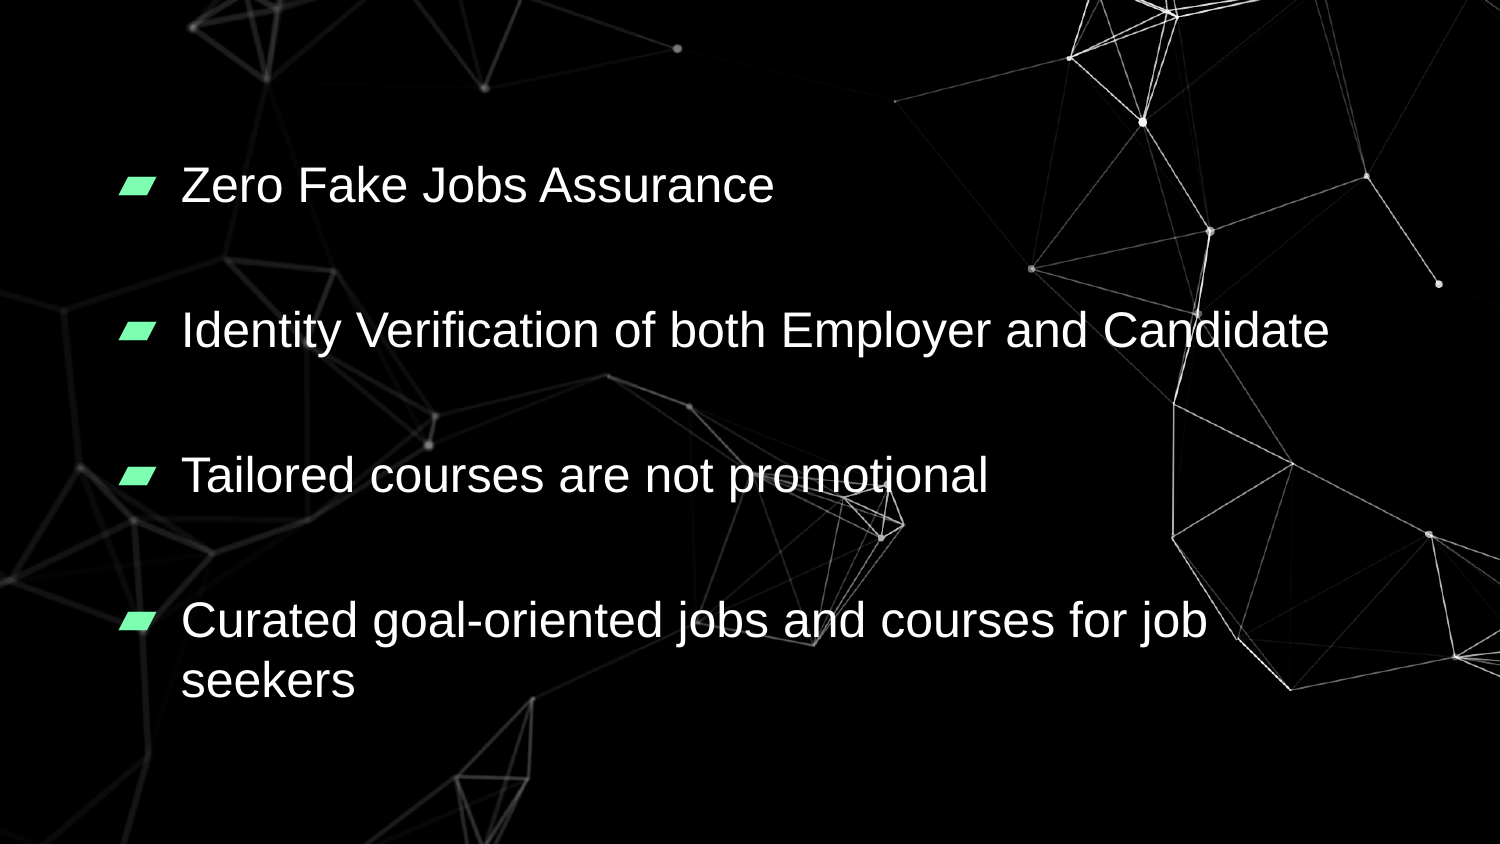

Zero Fake Jobs Assurance

Identity Verification of both Employer and Candidate

Tailored courses are not promotional

Curated goal-oriented jobs and courses for job seekers